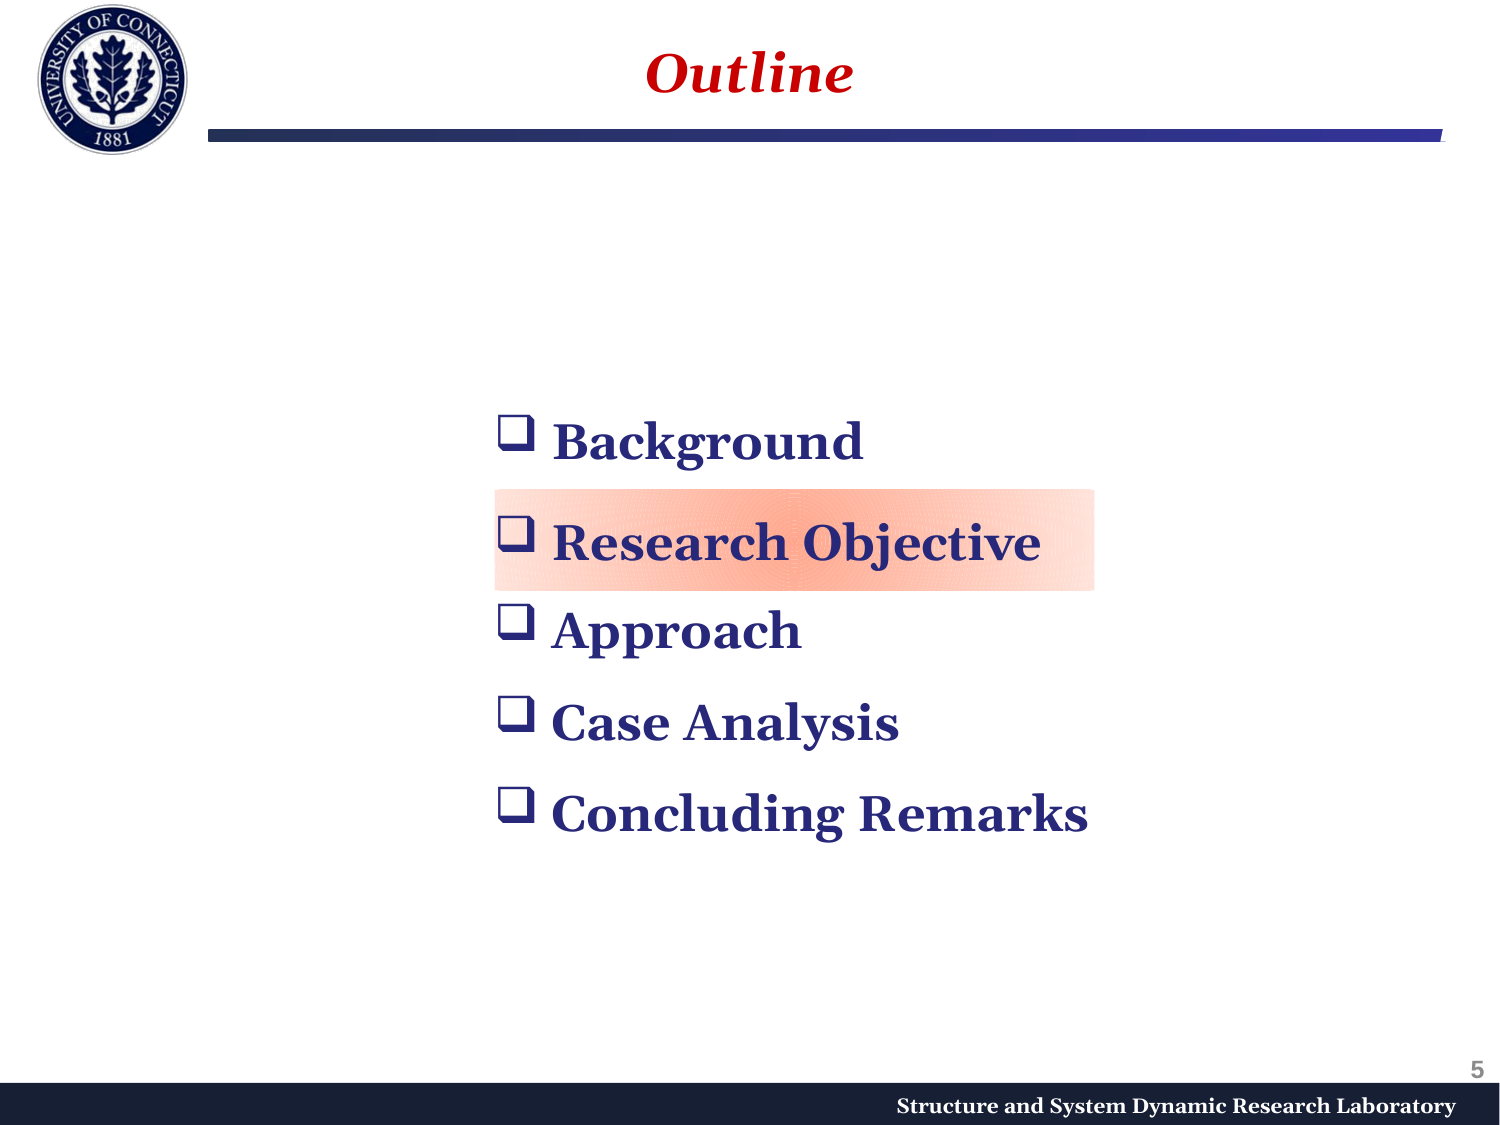

Outline
Background
Research Objective
Approach
Case Analysis
Concluding Remarks
5